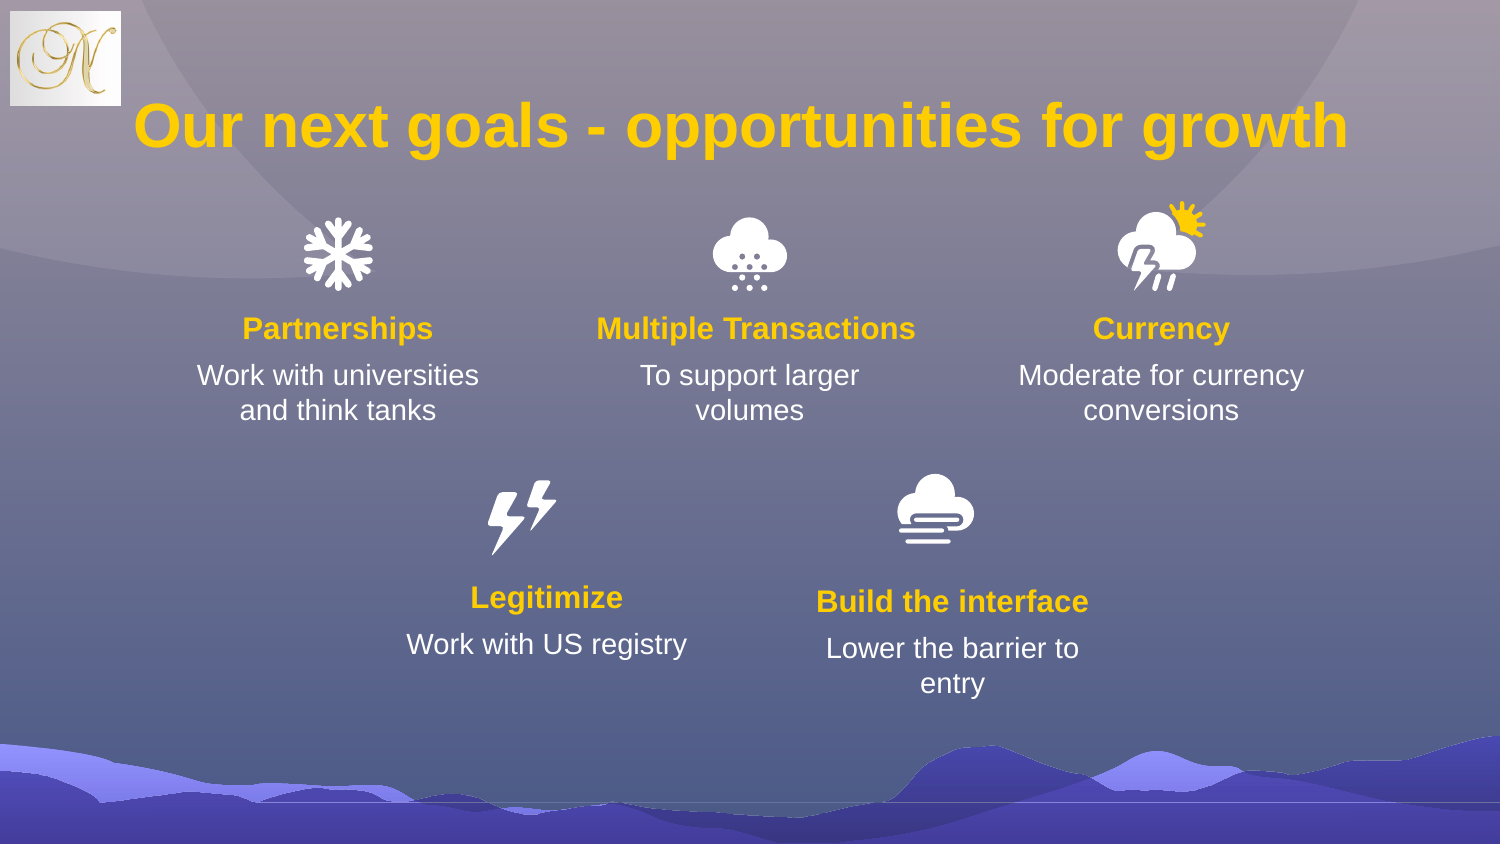

Our next goals - opportunities for growth

Multiple Transactions
Partnerships
Currency
Work with universities and think tanks
To support larger volumes
Moderate for currency conversions

Legitimize
Build the interface
Work with US registry
Lower the barrier to entry